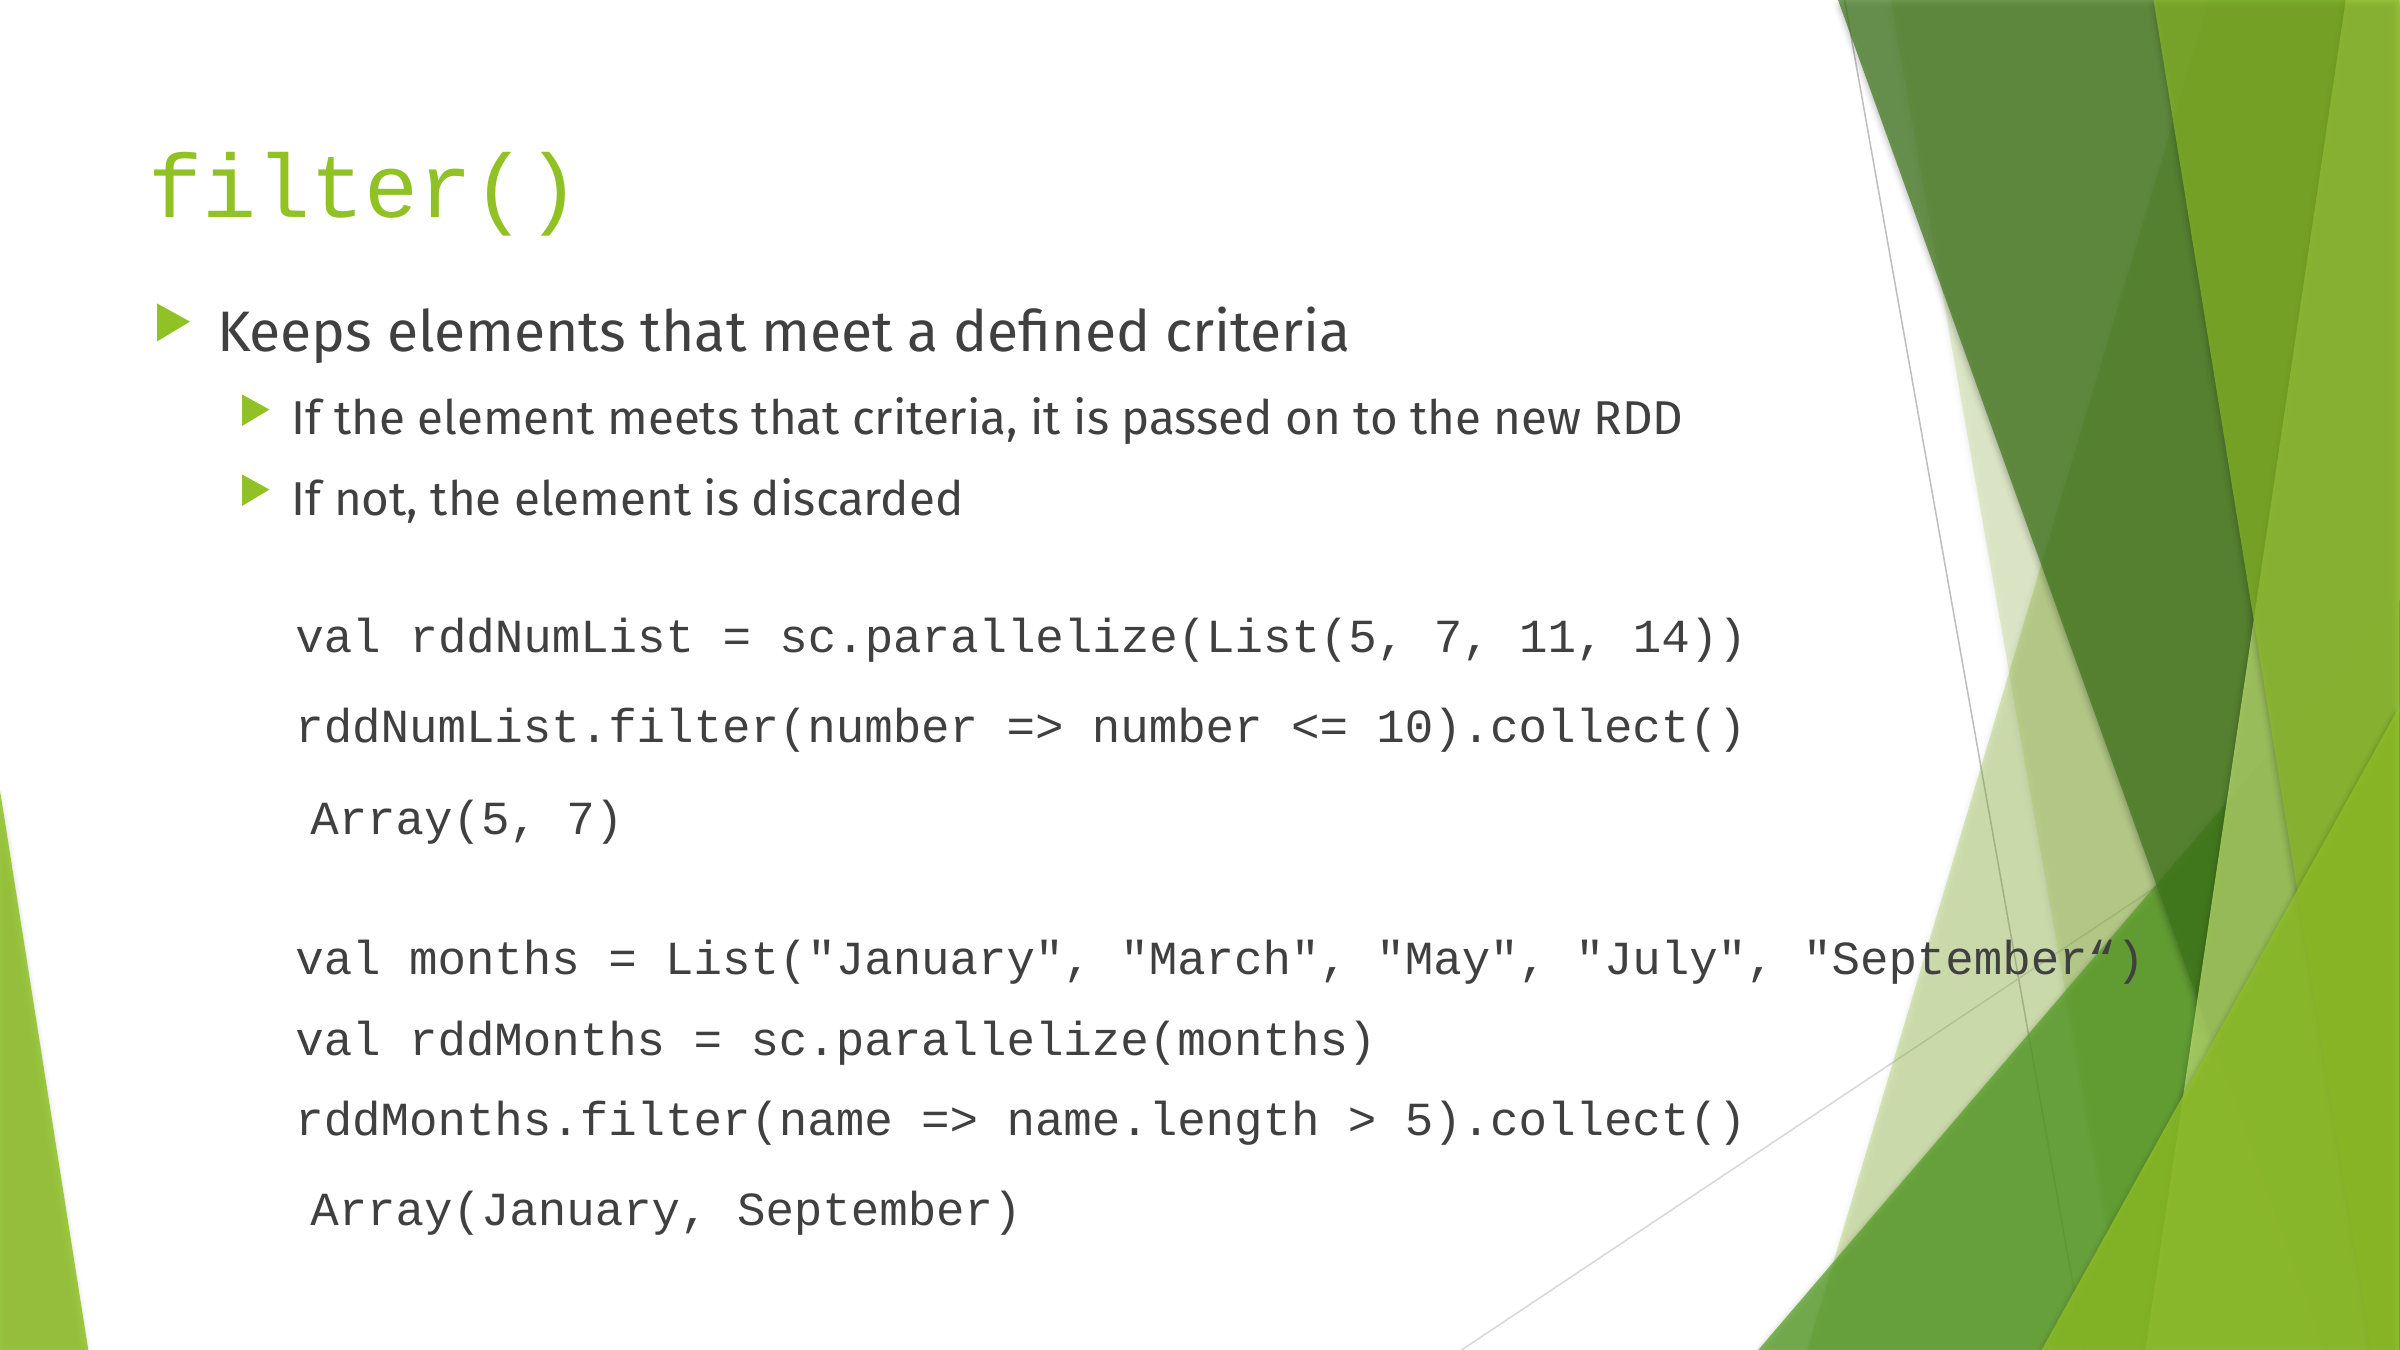

# filter()
Keeps elements that meet a defined criteria
If the element meets that criteria, it is passed on to the new RDD
If not, the element is discarded
	val rddNumList = sc.parallelize(List(5, 7, 11, 14))
	rddNumList.filter(number => number <= 10).collect()
 	 Array(5, 7)
	val months = List("January", "March", "May", "July", "September“)
	val rddMonths = sc.parallelize(months)
	rddMonths.filter(name => name.length > 5).collect()
	 Array(January, September)